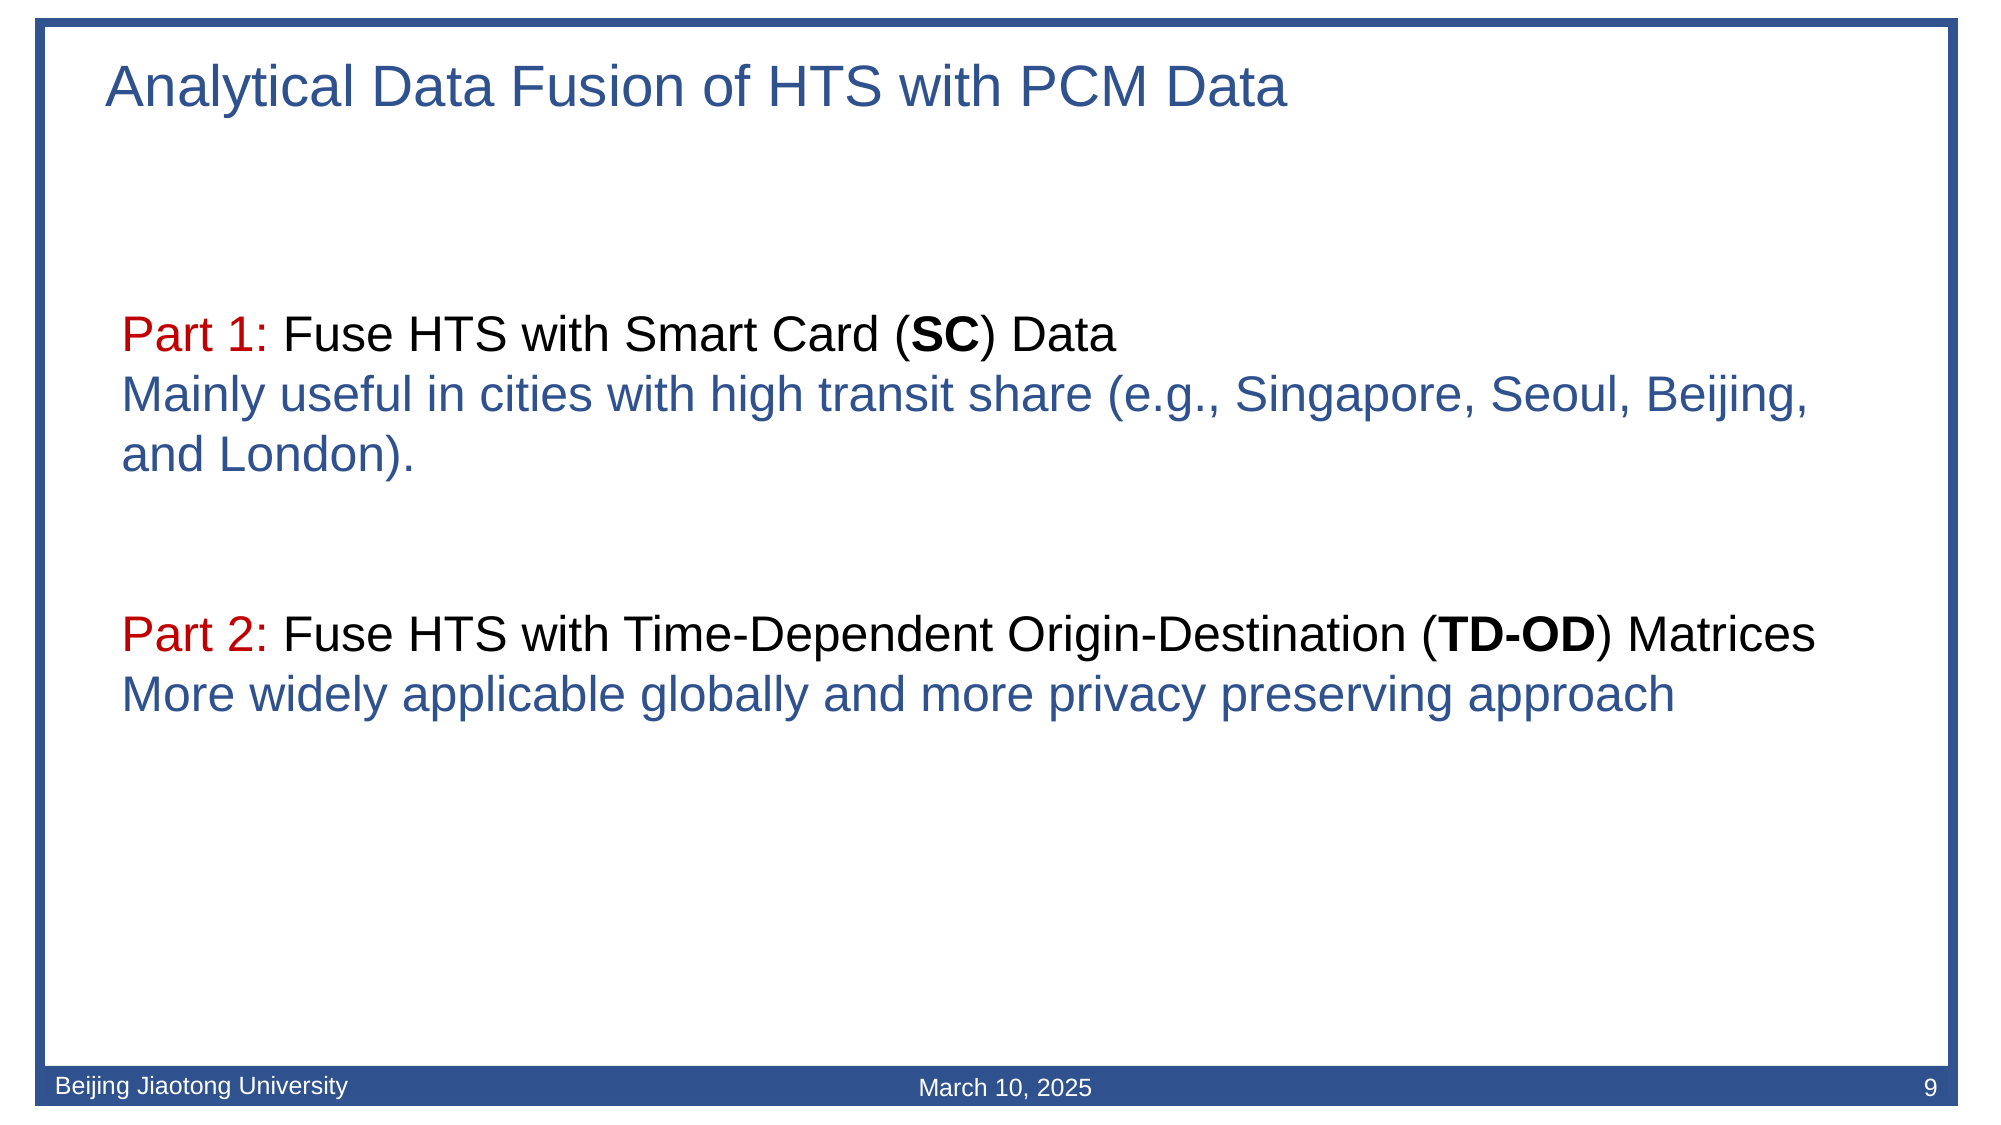

Analytical Data Fusion of HTS with PCM Data
Part 1: Fuse HTS with Smart Card (SC) Data
Mainly useful in cities with high transit share (e.g., Singapore, Seoul, Beijing, and London).

Part 2: Fuse HTS with Time-Dependent Origin-Destination (TD-OD) Matrices
More widely applicable globally and more privacy preserving approach
9